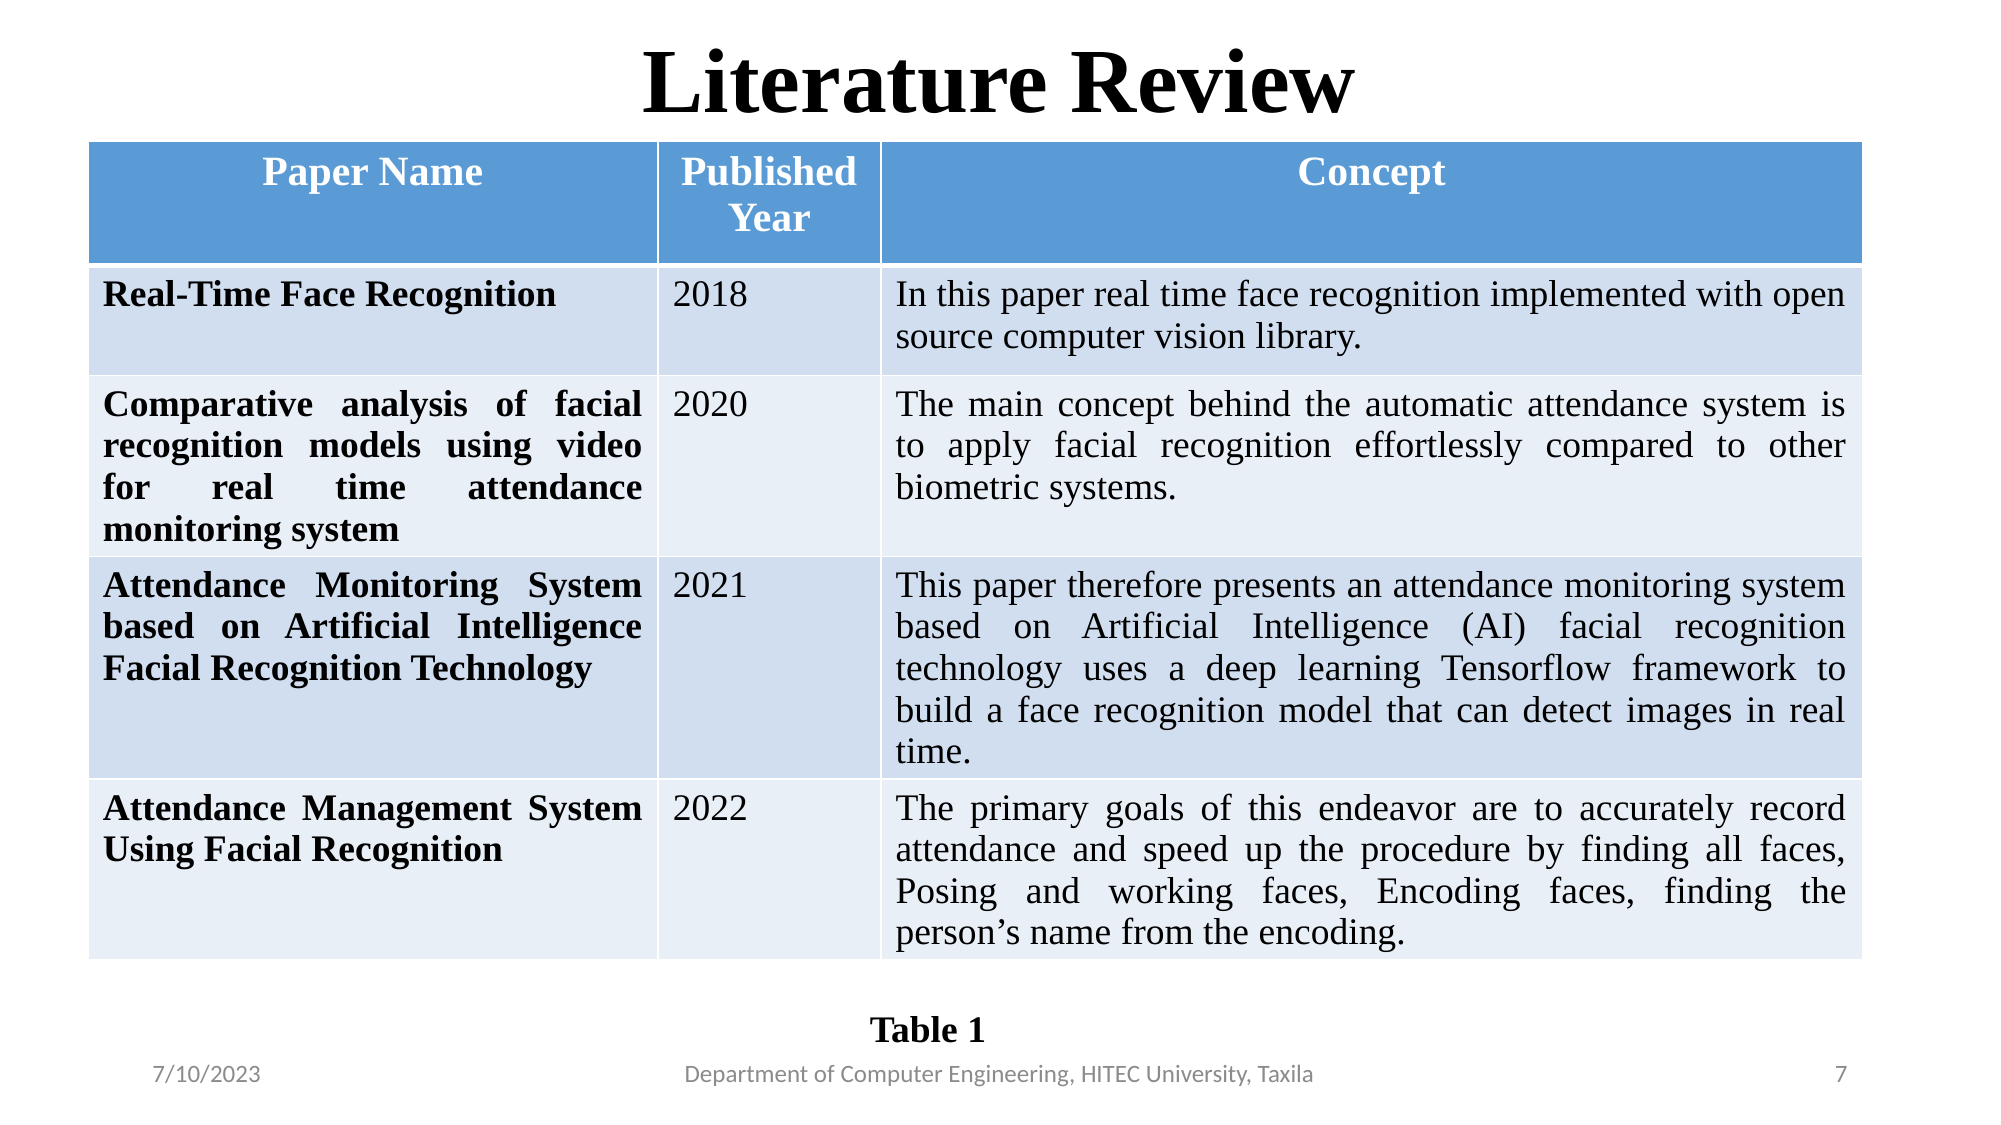

# Literature Review
| Paper Name | Published Year | Concept |
| --- | --- | --- |
| Real-Time Face Recognition | 2018 | In this paper real time face recognition implemented with open source computer vision library. |
| Comparative analysis of facial recognition models using video for real time attendance monitoring system | 2020 | The main concept behind the automatic attendance system is to apply facial recognition effortlessly compared to other biometric systems. |
| Attendance Monitoring System based on Artificial Intelligence Facial Recognition Technology | 2021 | This paper therefore presents an attendance monitoring system based on Artificial Intelligence (AI) facial recognition technology uses a deep learning Tensorflow framework to build a face recognition model that can detect images in real time. |
| Attendance Management System Using Facial Recognition | 2022 | The primary goals of this endeavor are to accurately record attendance and speed up the procedure by finding all faces, Posing and working faces, Encoding faces, finding the person’s name from the encoding. |
Table 1
7/10/2023
Department of Computer Engineering, HITEC University, Taxila
7